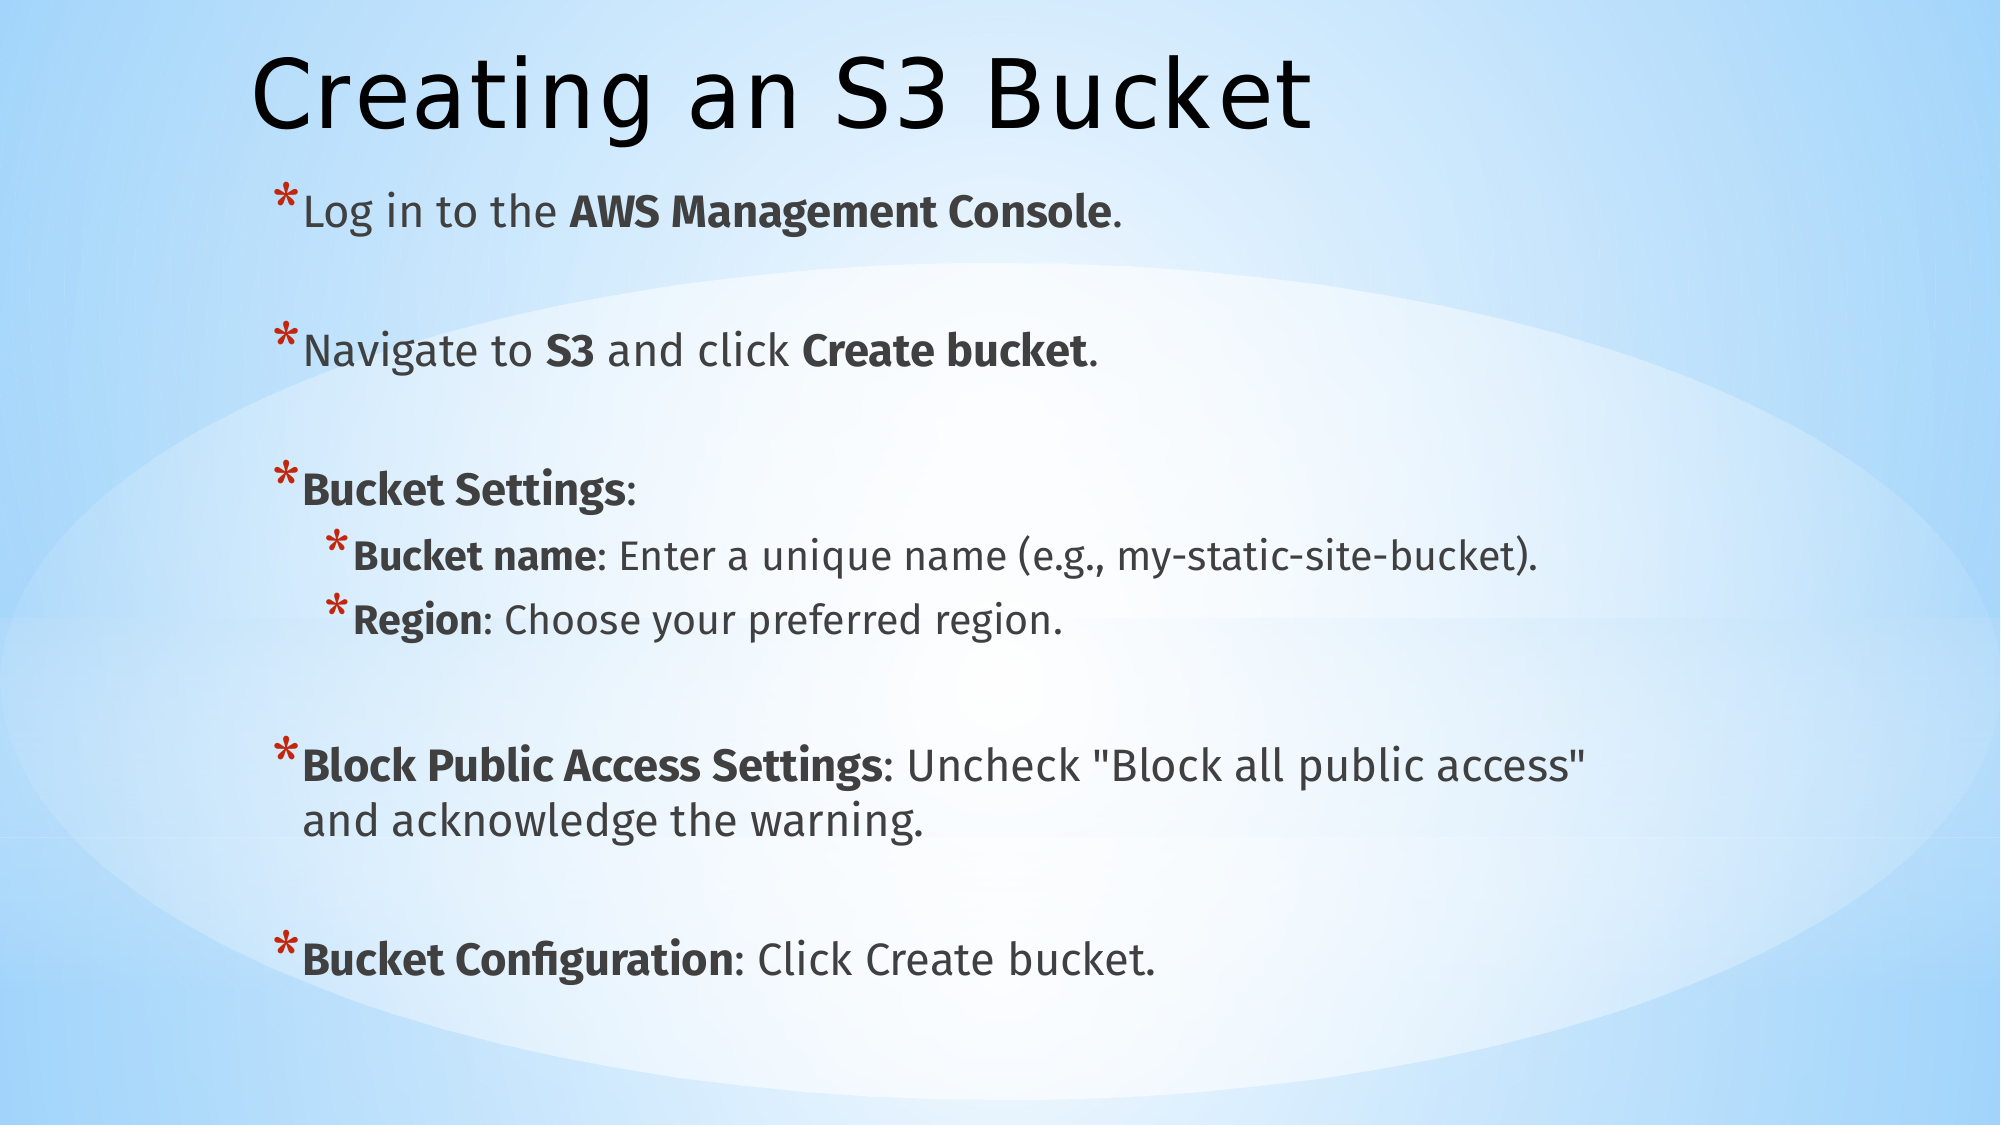

# Creating an S3 Bucket
Log in to the AWS Management Console.

Navigate to S3 and click Create bucket.

Bucket Settings:
Bucket name: Enter a unique name (e.g., my-static-site-bucket).
Region: Choose your preferred region.

Block Public Access Settings: Uncheck "Block all public access" and acknowledge the warning.

Bucket Configuration: Click Create bucket.